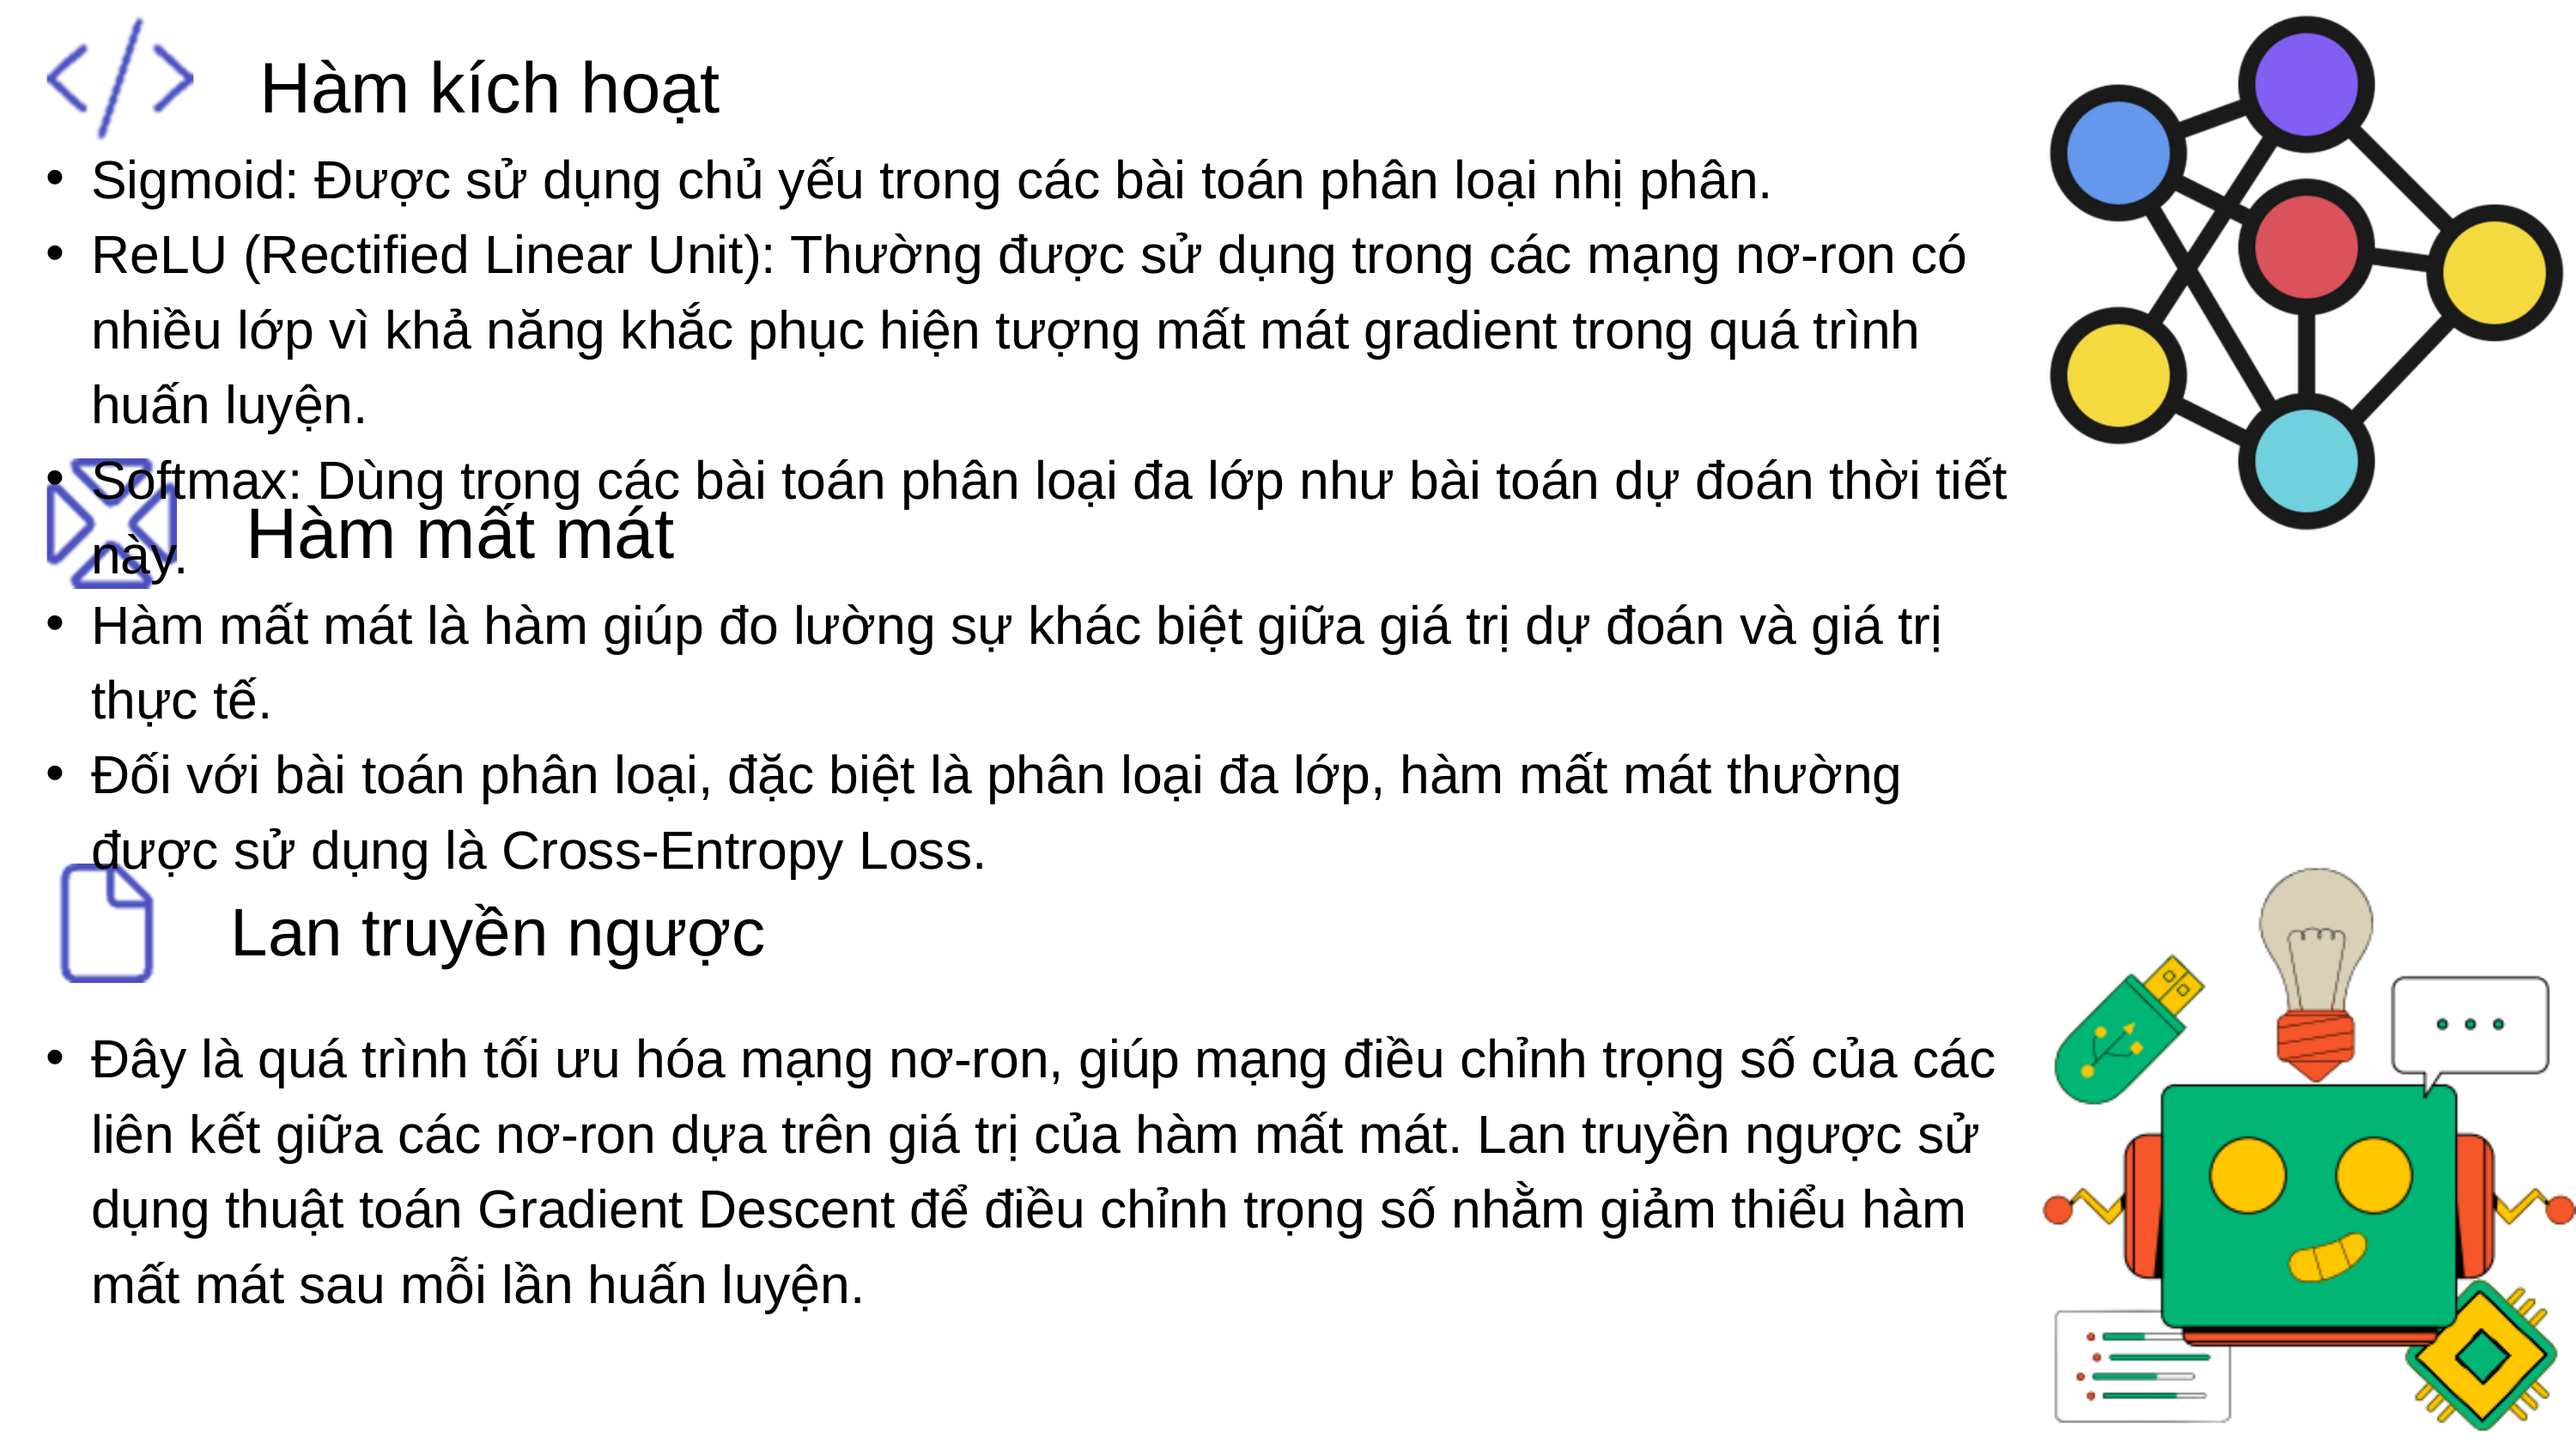

Hàm kích hoạt
Sigmoid: Được sử dụng chủ yếu trong các bài toán phân loại nhị phân.
ReLU (Rectified Linear Unit): Thường được sử dụng trong các mạng nơ-ron có nhiều lớp vì khả năng khắc phục hiện tượng mất mát gradient trong quá trình huấn luyện.
Softmax: Dùng trong các bài toán phân loại đa lớp như bài toán dự đoán thời tiết này.

Hàm mất mát
Hàm mất mát là hàm giúp đo lường sự khác biệt giữa giá trị dự đoán và giá trị thực tế.
Đối với bài toán phân loại, đặc biệt là phân loại đa lớp, hàm mất mát thường được sử dụng là Cross-Entropy Loss.

Lan truyền ngược
Đây là quá trình tối ưu hóa mạng nơ-ron, giúp mạng điều chỉnh trọng số của các liên kết giữa các nơ-ron dựa trên giá trị của hàm mất mát. Lan truyền ngược sử dụng thuật toán Gradient Descent để điều chỉnh trọng số nhằm giảm thiểu hàm mất mát sau mỗi lần huấn luyện.